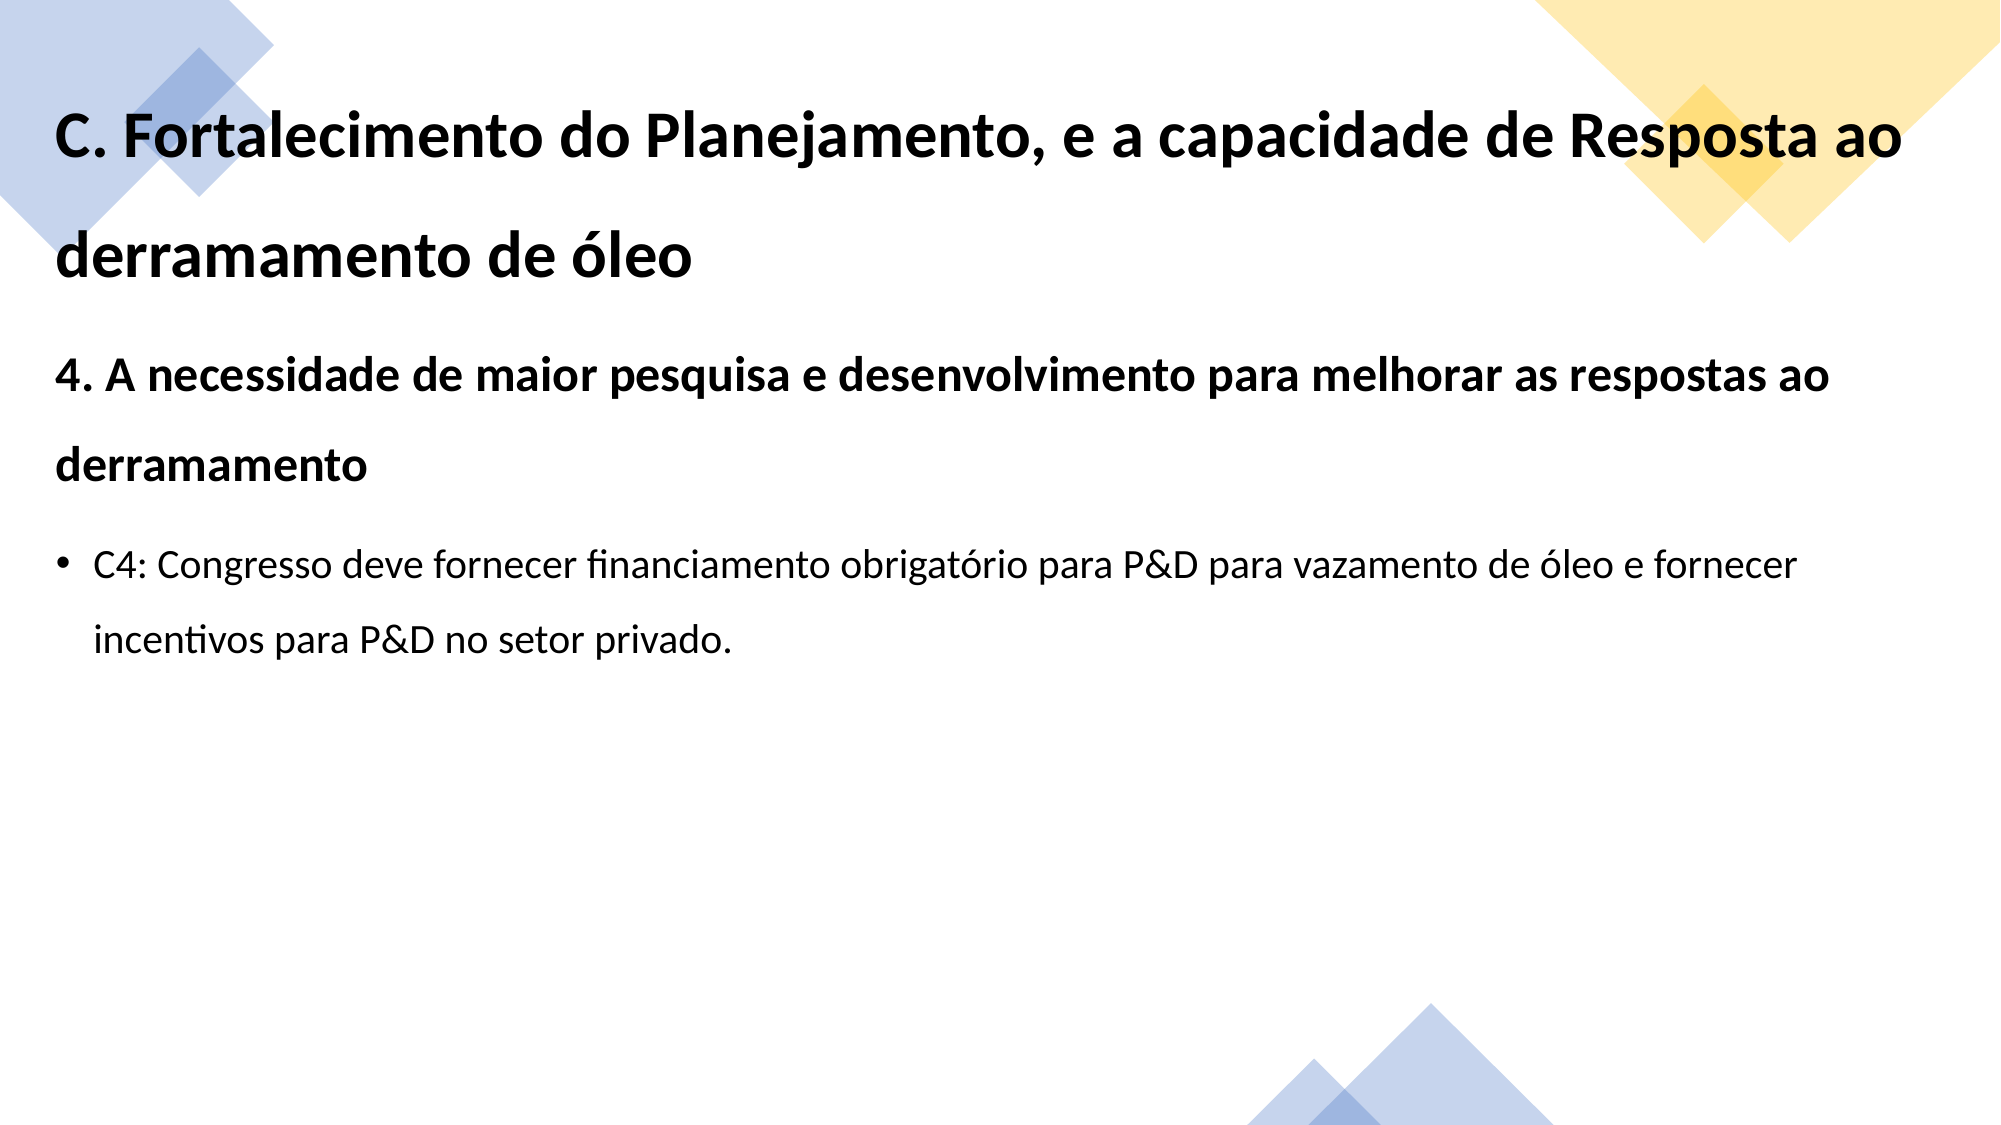

C. Fortalecimento do Planejamento, e a capacidade de Resposta ao derramamento de óleo
4. A necessidade de maior pesquisa e desenvolvimento para melhorar as respostas ao derramamento
C4: Congresso deve fornecer financiamento obrigatório para P&D para vazamento de óleo e fornecer incentivos para P&D no setor privado.